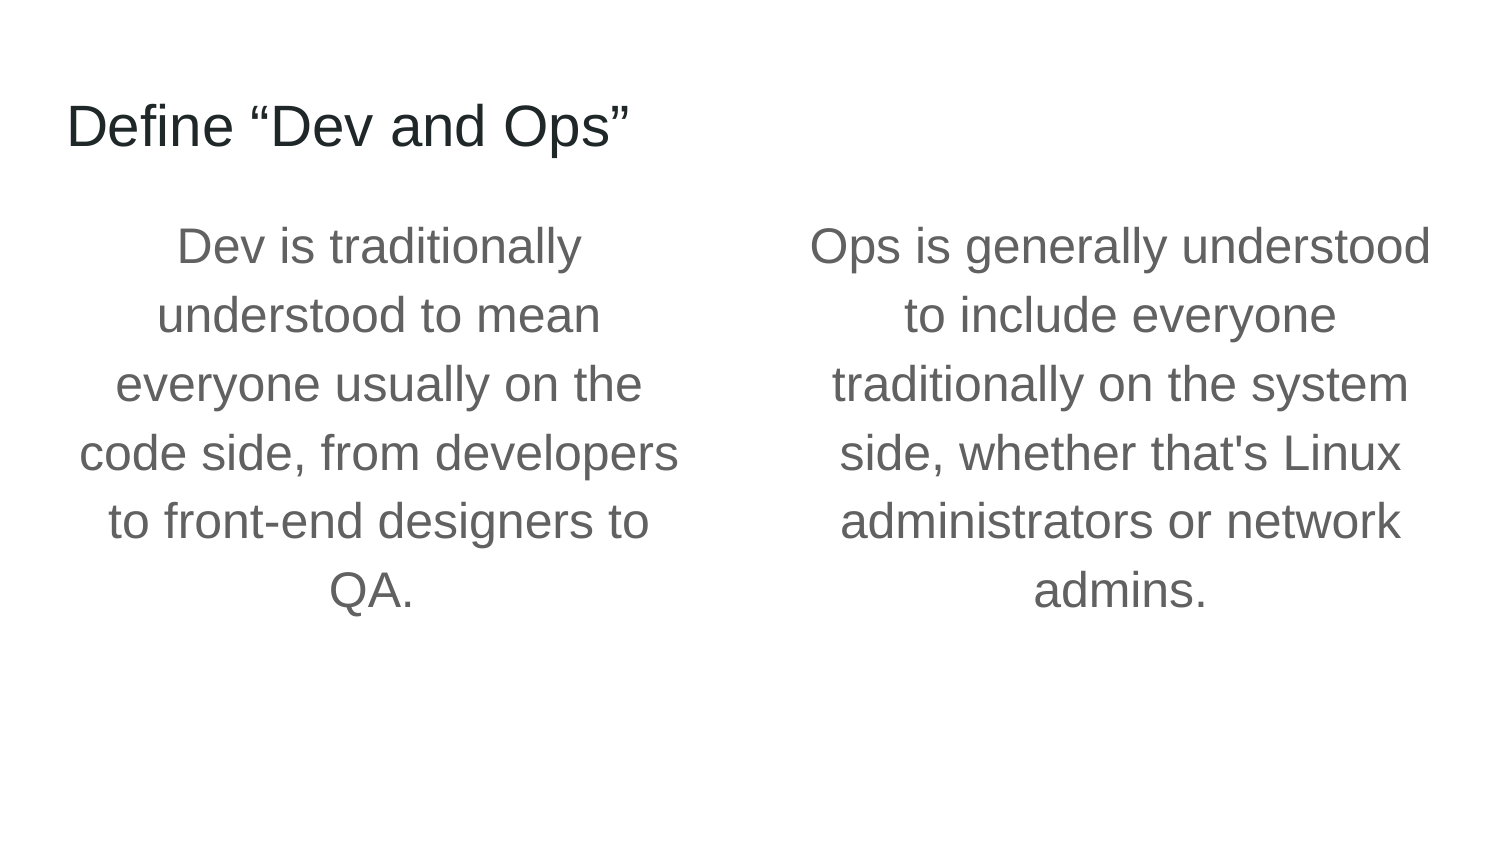

# Define “Dev and Ops”
Dev is traditionally understood to mean everyone usually on the code side, from developers to front-end designers to QA.
Ops is generally understood to include everyone traditionally on the system side, whether that's Linux administrators or network admins.